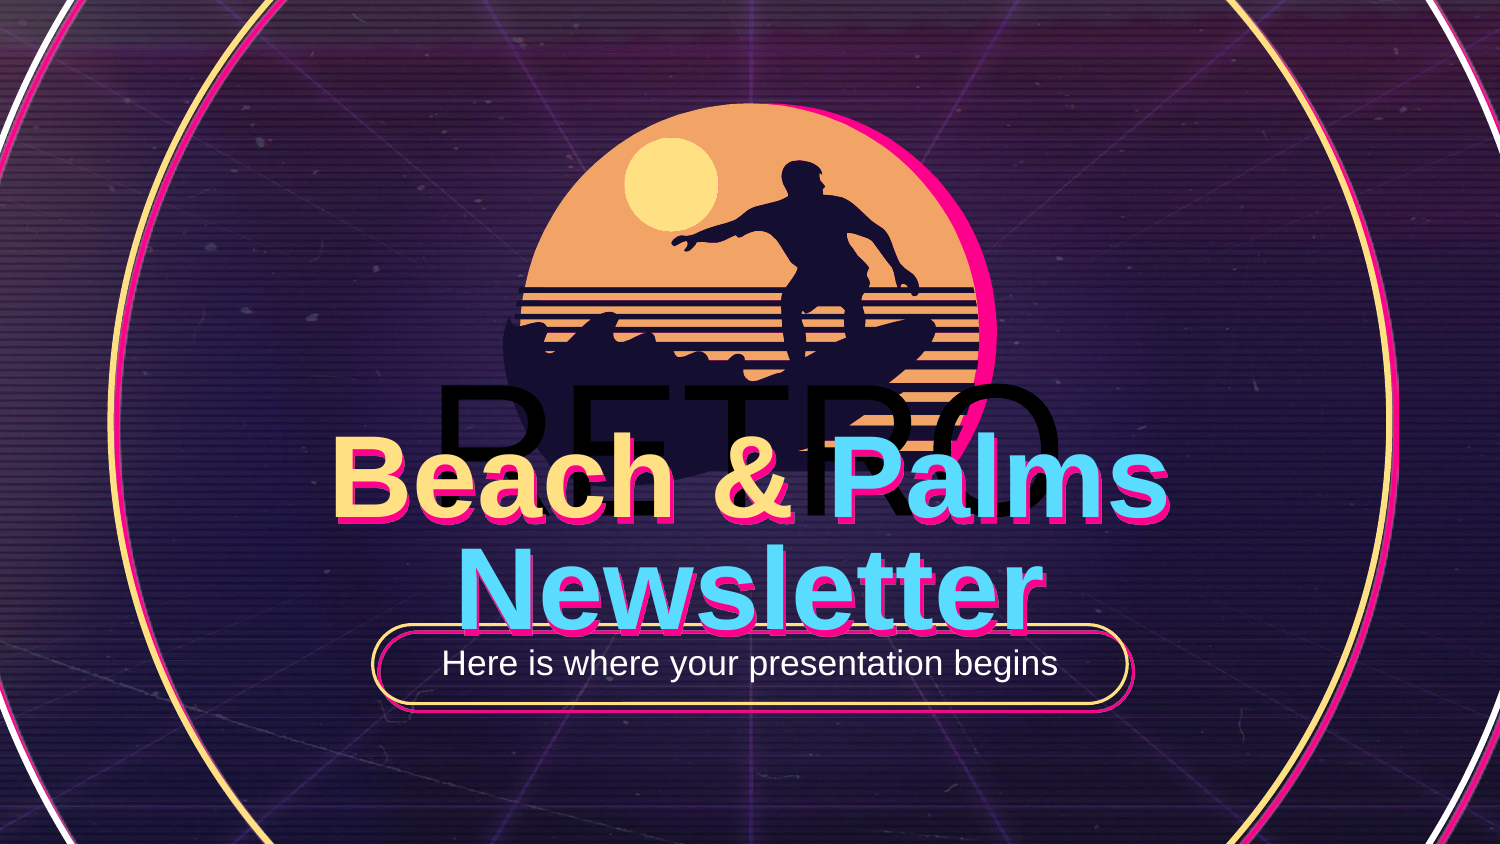

RETRO
# Beach & Palms Newsletter

Here is where your presentation begins